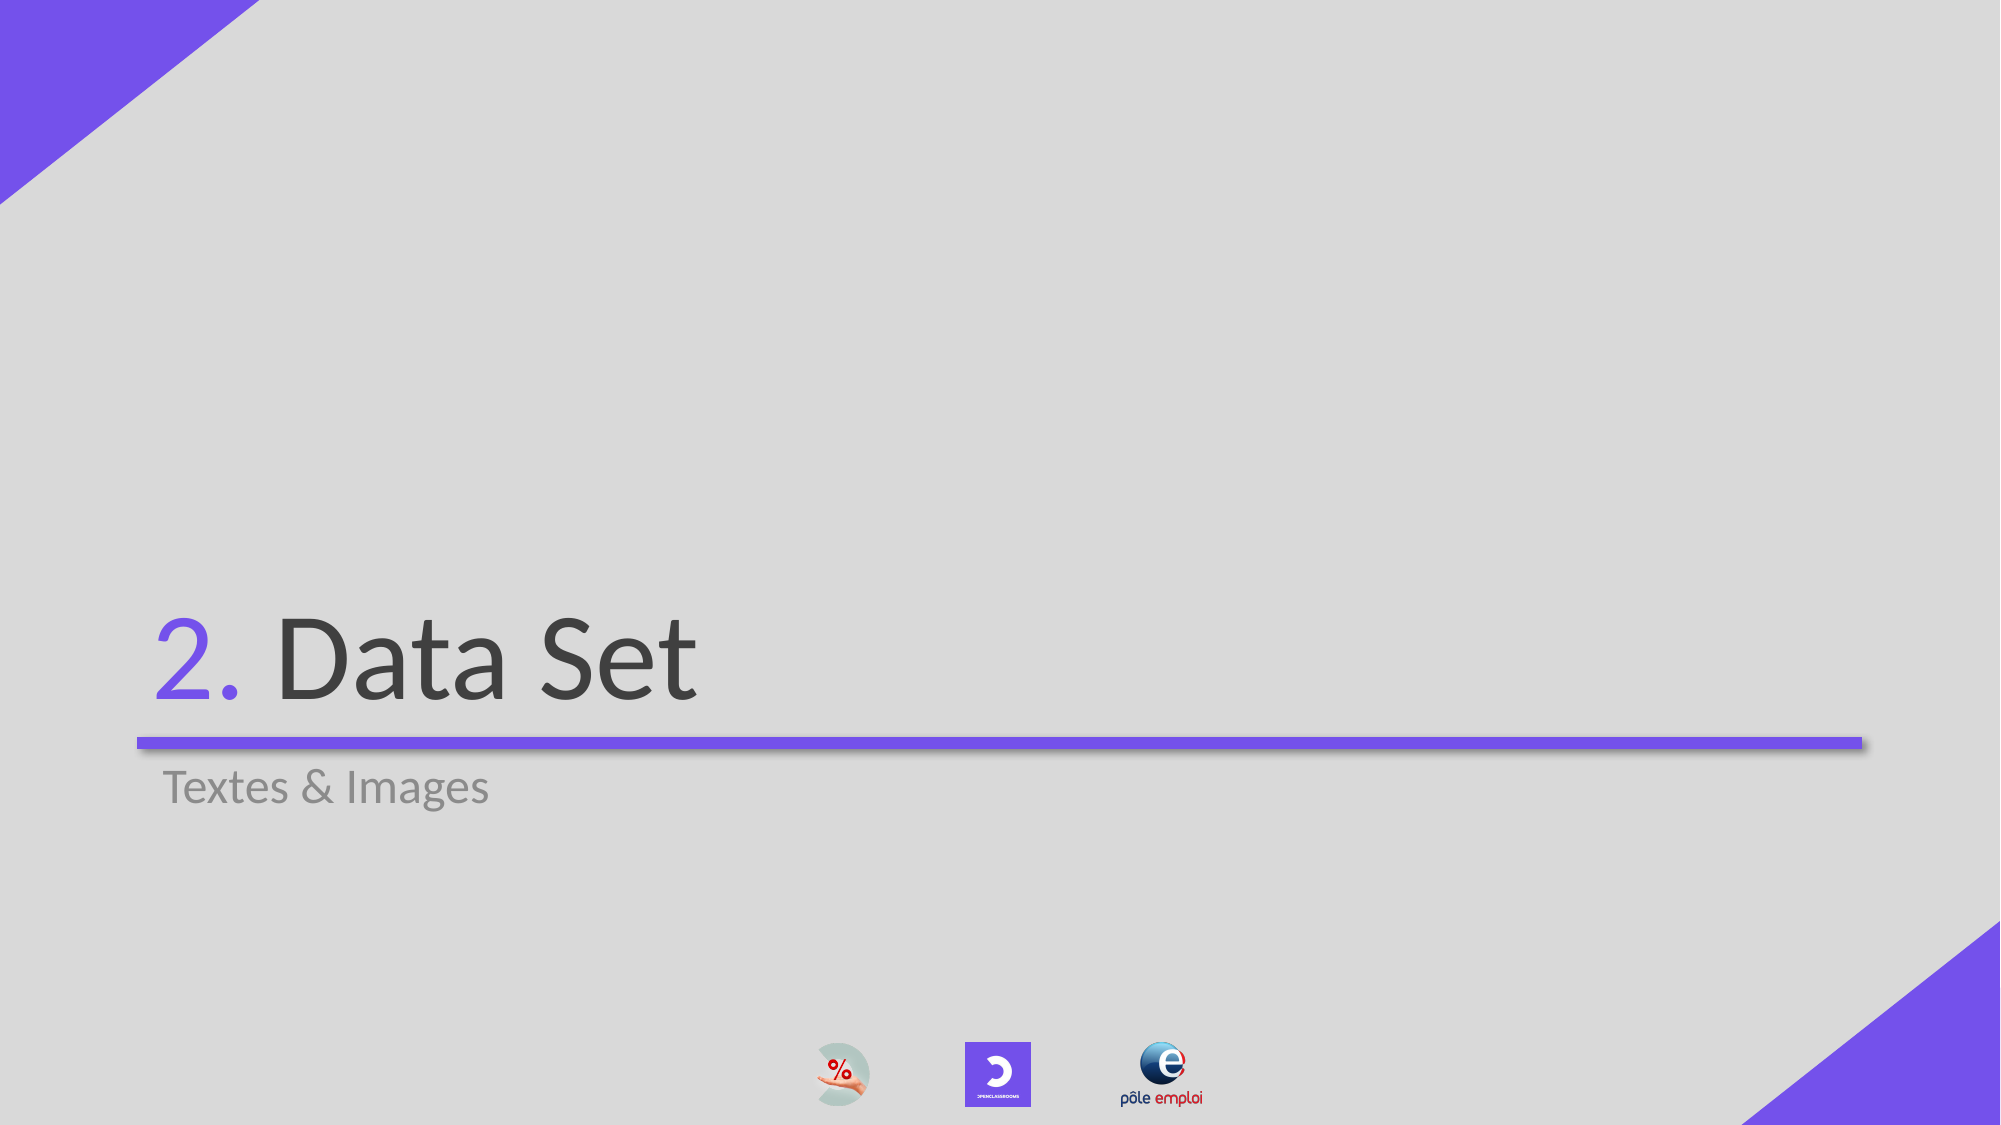

# 2. Data Set
 Textes & Images